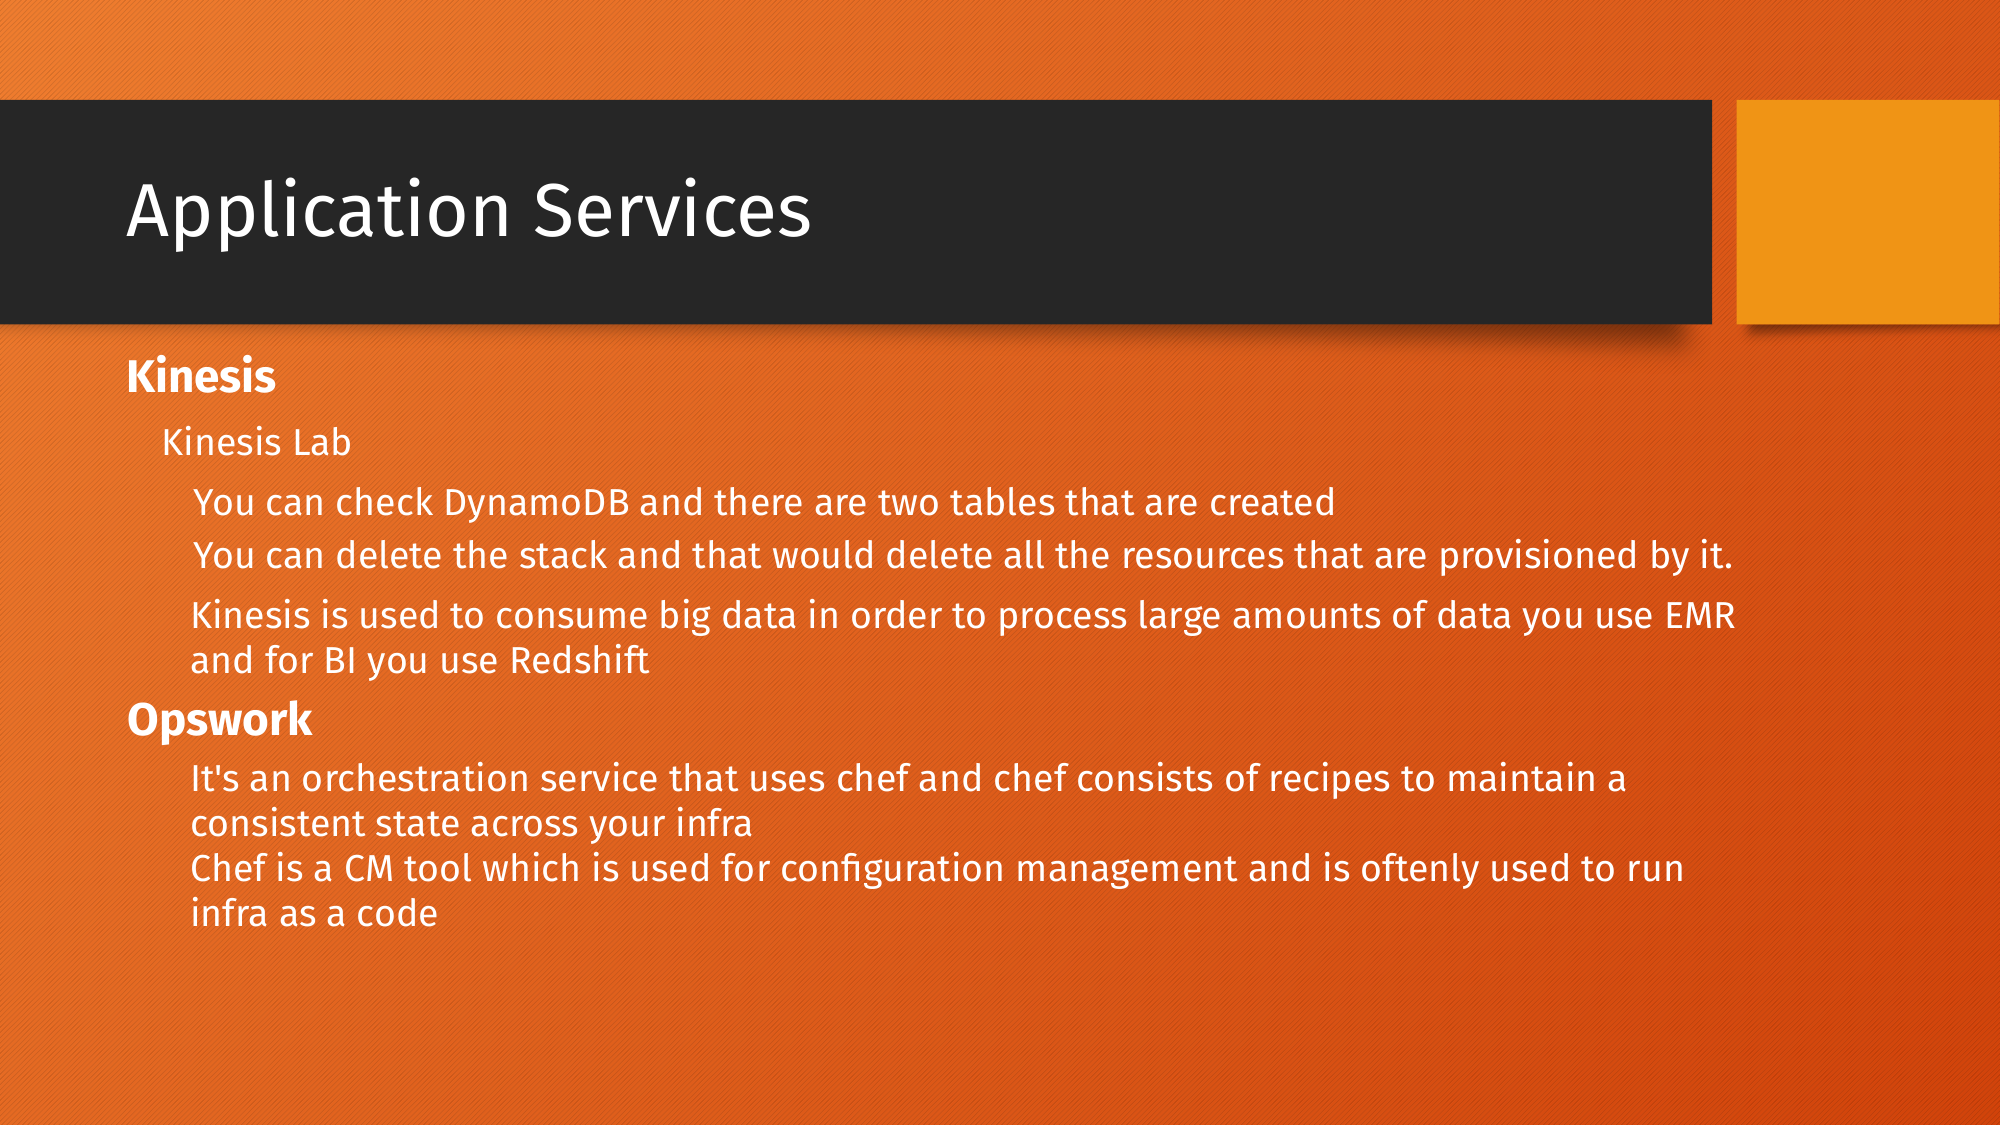

# Application Services
Kinesis
Kinesis Lab
You can check DynamoDB and there are two tables that are created
You can delete the stack and that would delete all the resources that are provisioned by it.
Kinesis is used to consume big data in order to process large amounts of data you use EMR and for BI you use Redshift
Opswork
It's an orchestration service that uses chef and chef consists of recipes to maintain a consistent state across your infra
Chef is a CM tool which is used for configuration management and is oftenly used to run infra as a code